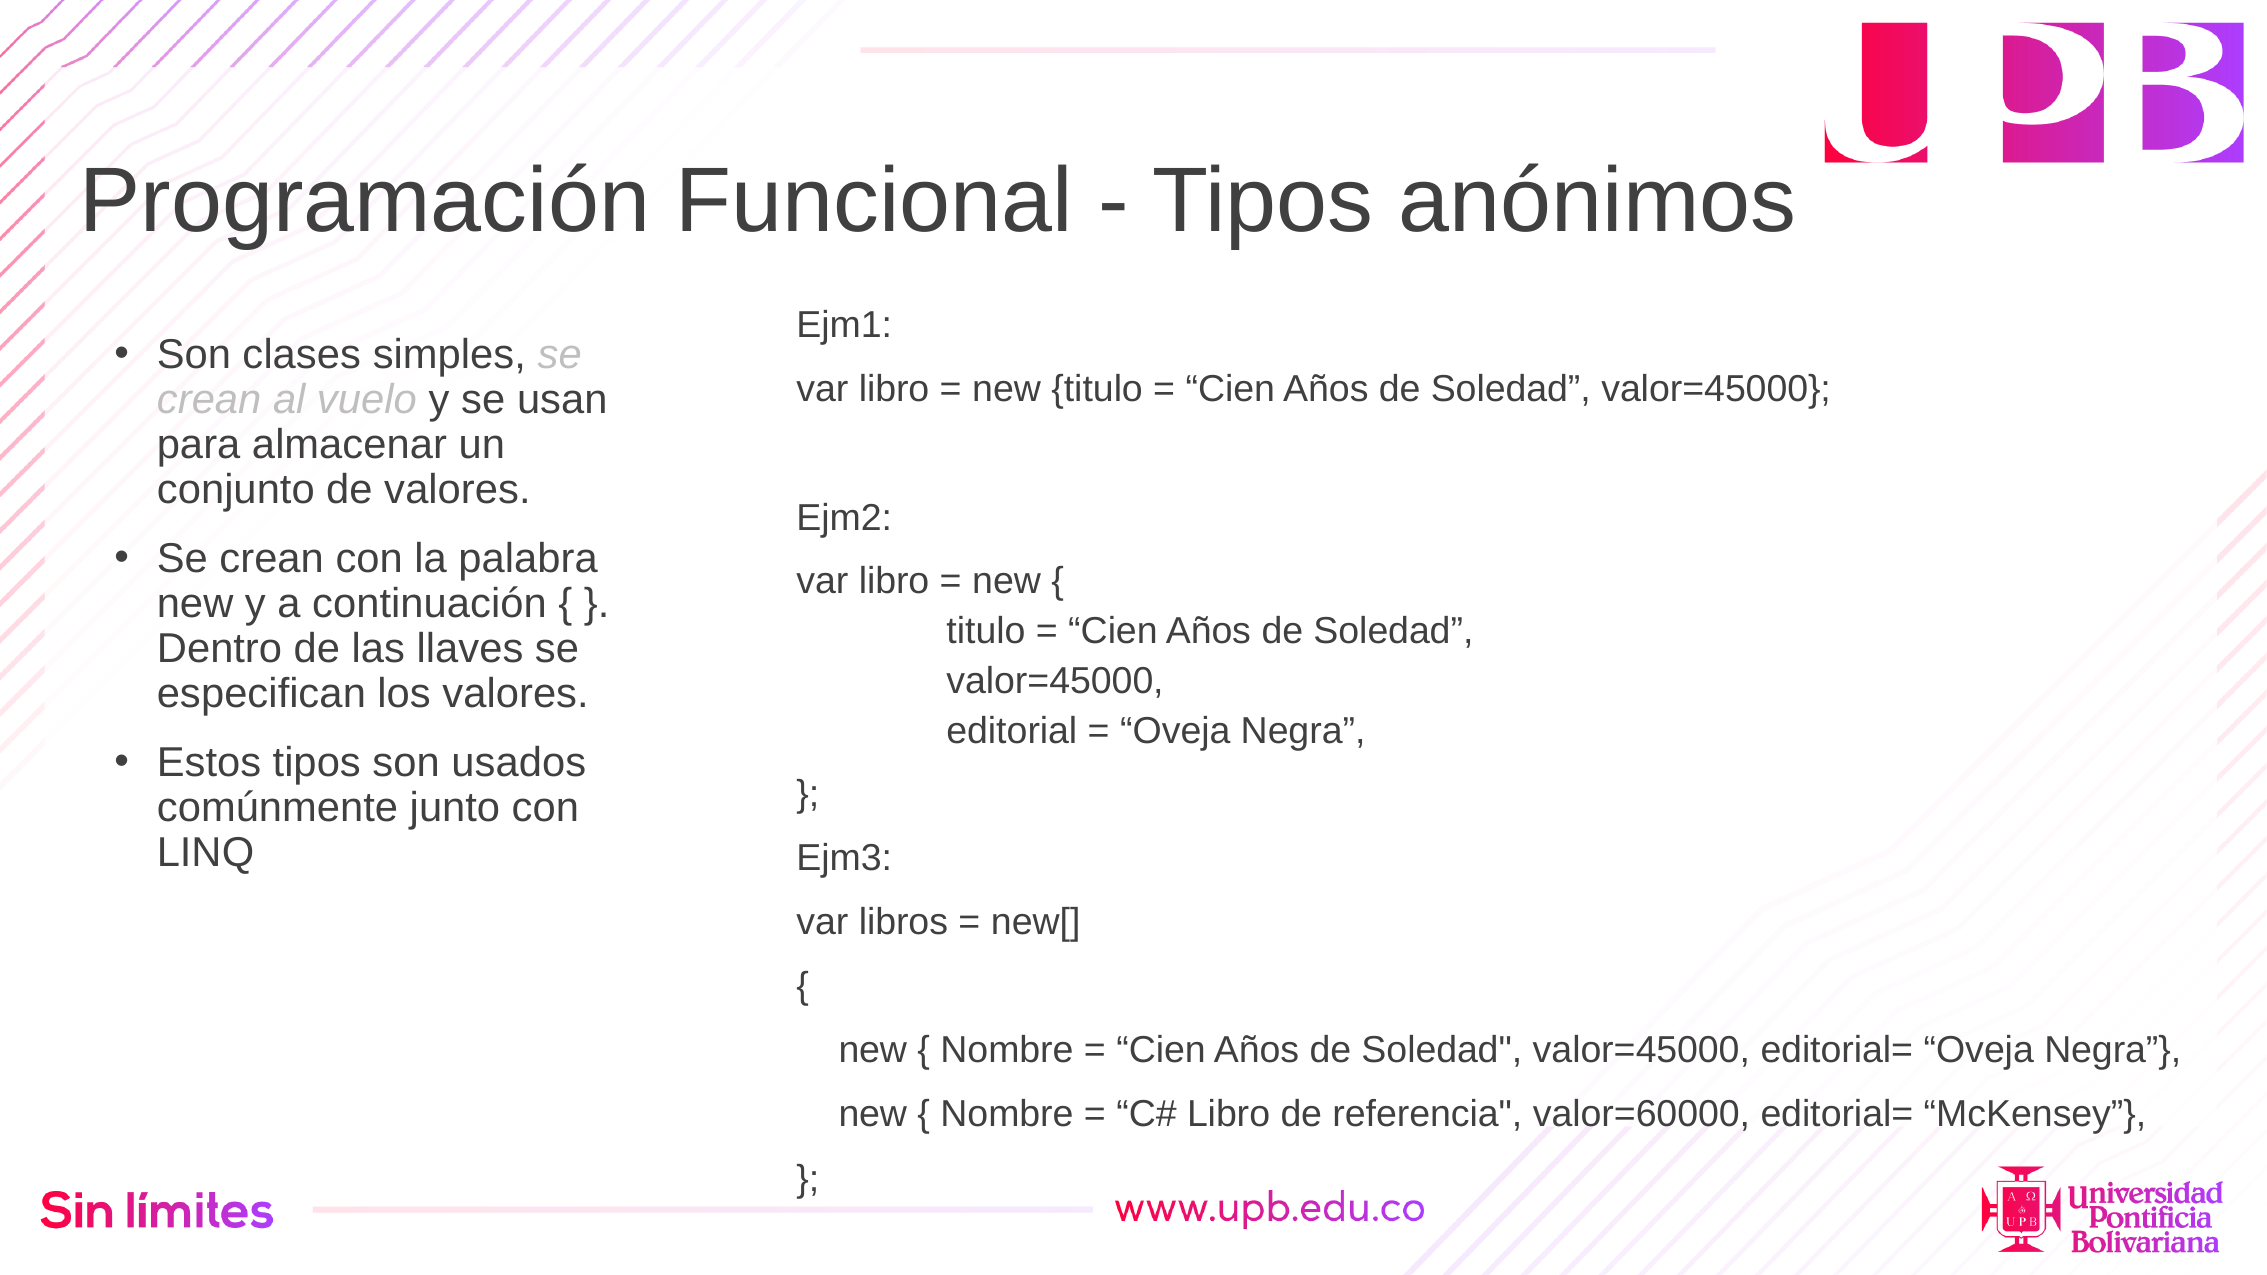

Programación Funcional - Tipos anónimos
Ejm1:
var libro = new {titulo = “Cien Años de Soledad”, valor=45000};

Ejm2:
var libro = new {
	titulo = “Cien Años de Soledad”,
	valor=45000,
	editorial = “Oveja Negra”,
};
Ejm3:
var libros = new[]
{
    new { Nombre = “Cien Años de Soledad", valor=45000, editorial= “Oveja Negra”},
    new { Nombre = “C# Libro de referencia", valor=60000, editorial= “McKensey”},
};

Son clases simples, se crean al vuelo y se usan para almacenar un conjunto de valores.
Se crean con la palabra new y a continuación { }. Dentro de las llaves se especifican los valores.
Estos tipos son usados comúnmente junto con LINQ